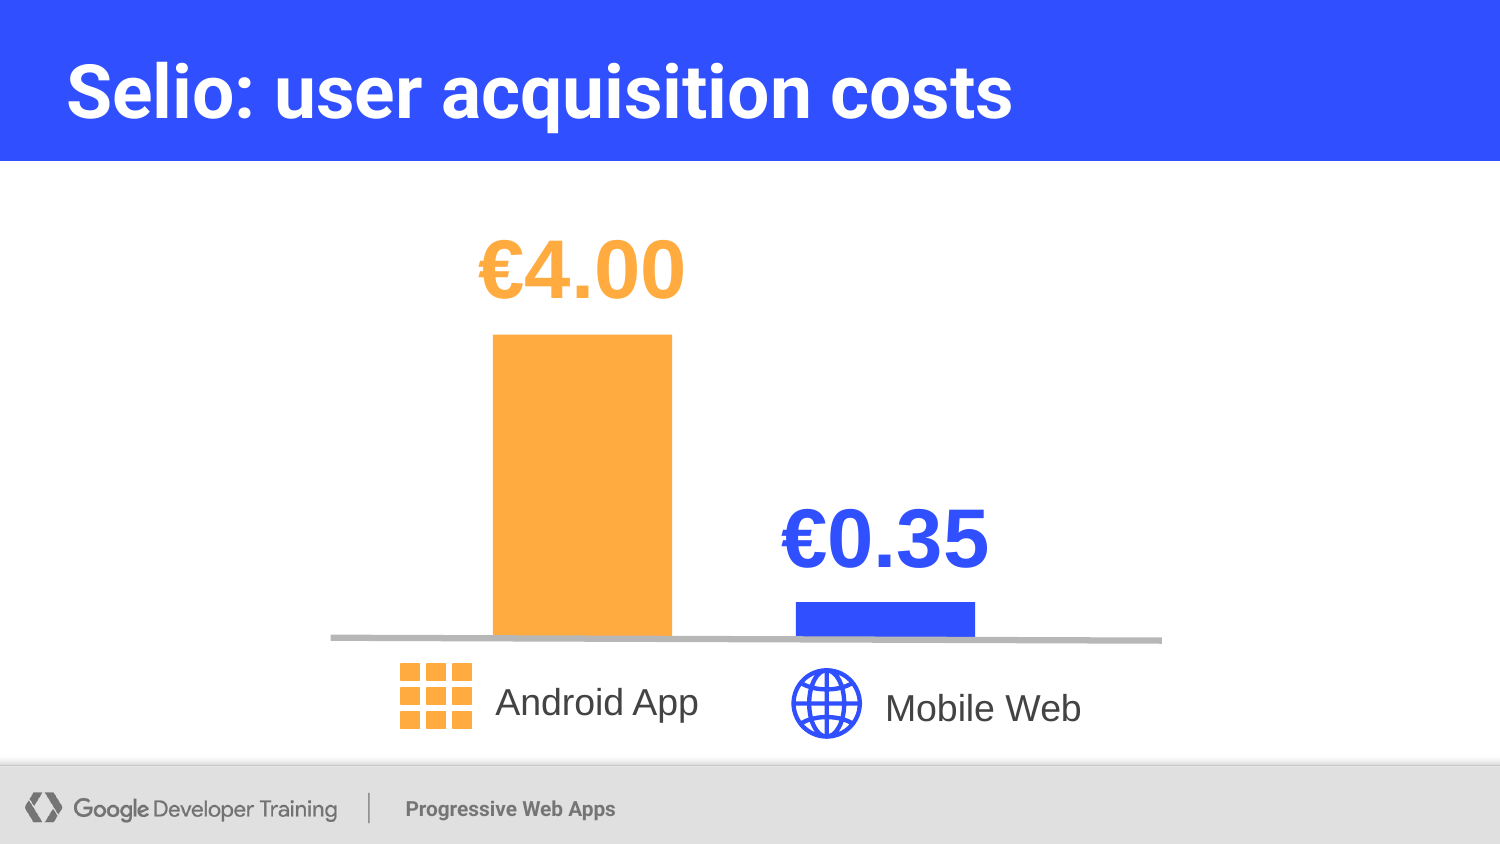

# Selio: user acquisition costs
€4.00

€0.35

Android App

Mobile Web